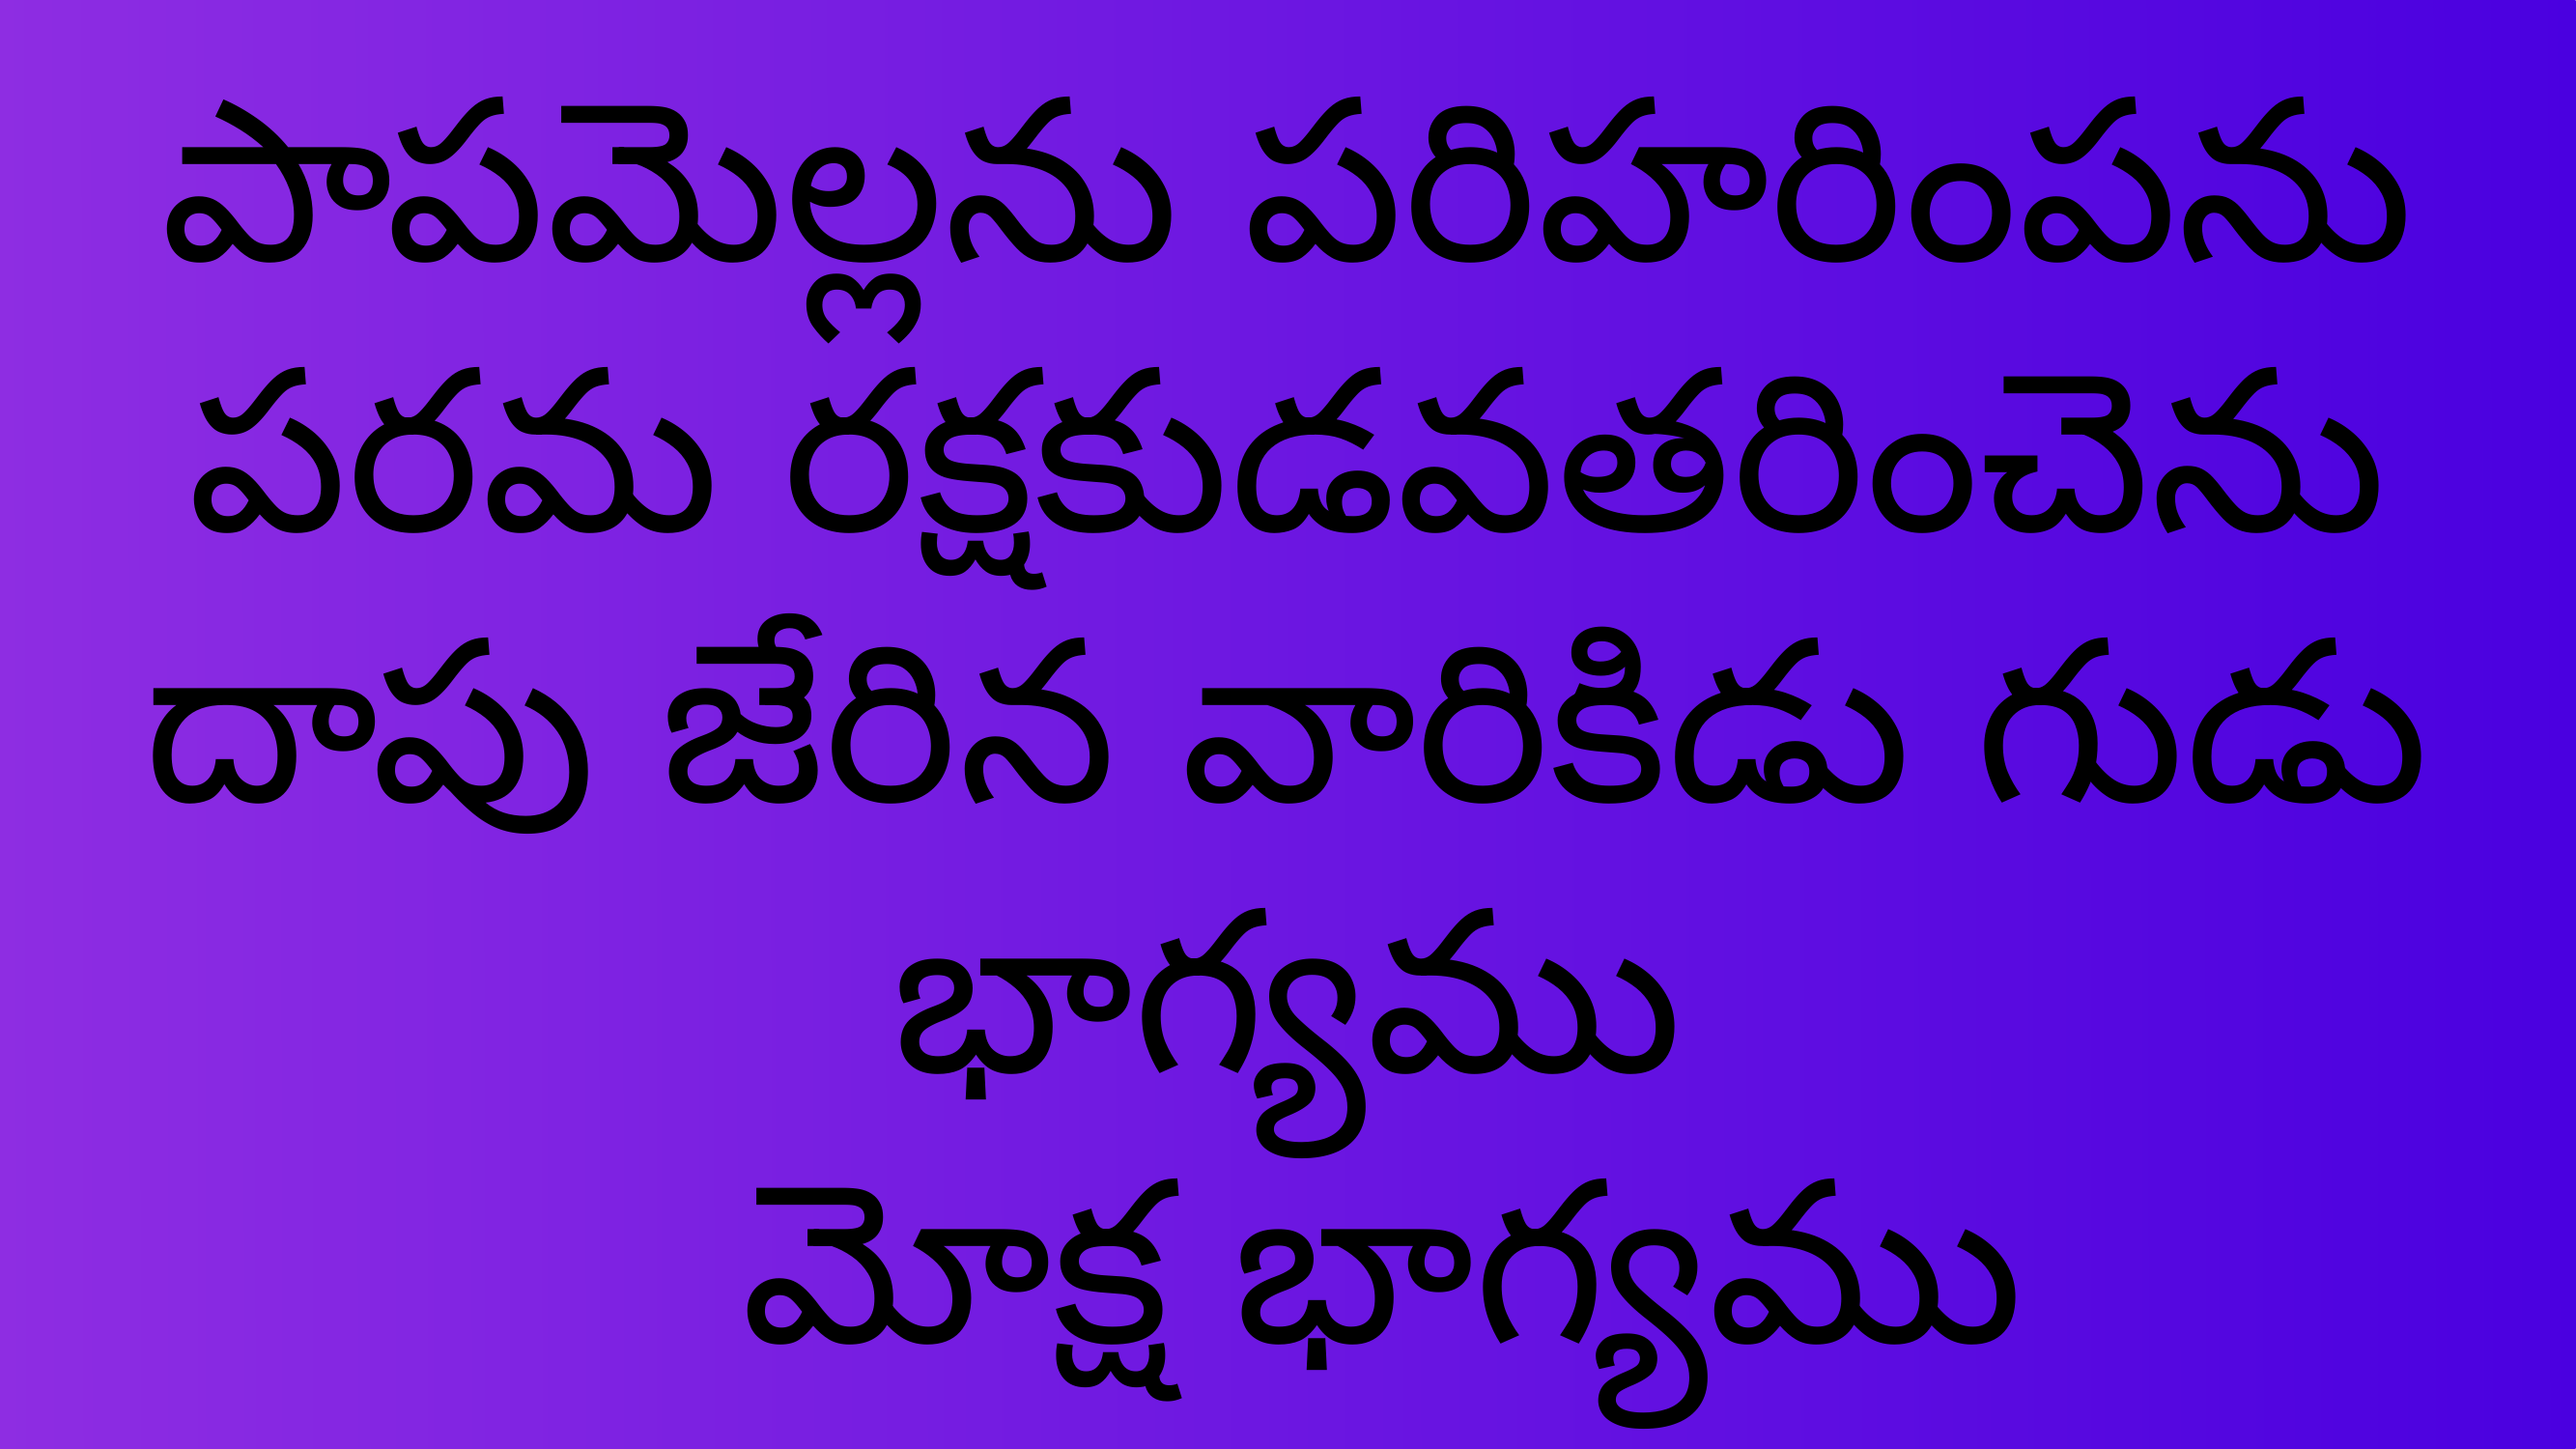

పాపమెల్లను పరిహరింపను
పరమ రక్షకుడవతరించెను
దాపు జేరిన వారికిడు గుడు భాగ్యము
          మోక్ష భాగ్యము